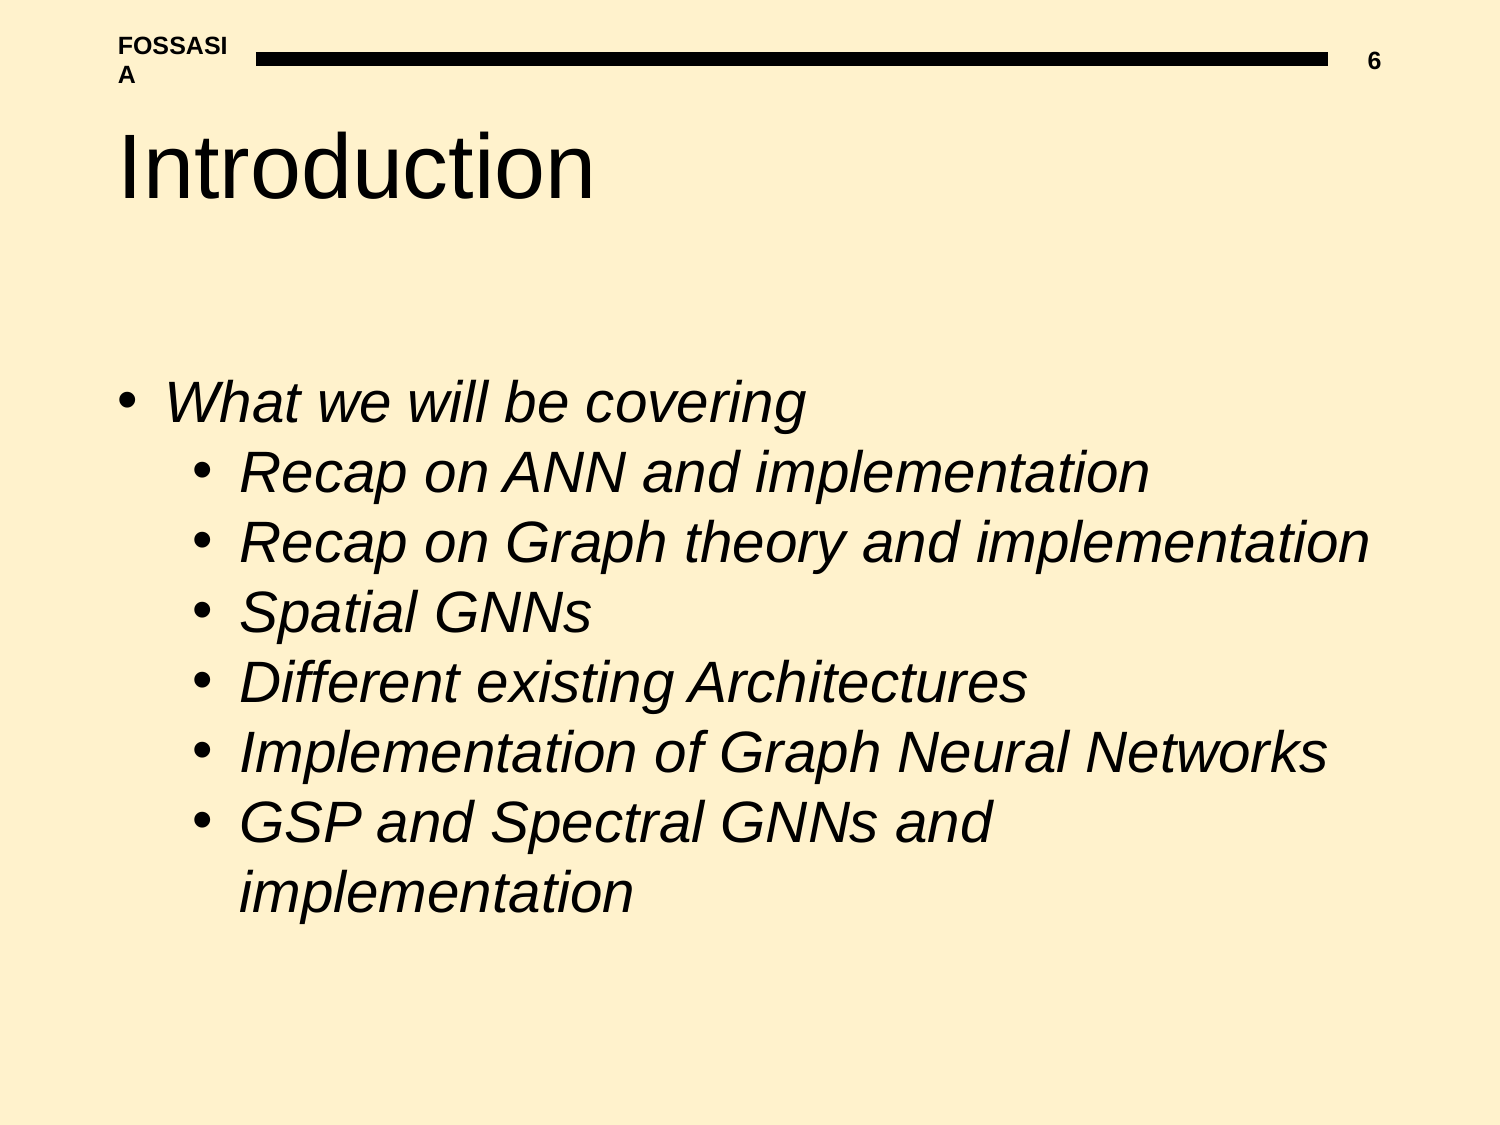

# Introduction
What we will be covering
Recap on ANN and implementation
Recap on Graph theory and implementation
Spatial GNNs
Different existing Architectures
Implementation of Graph Neural Networks
GSP and Spectral GNNs and implementation